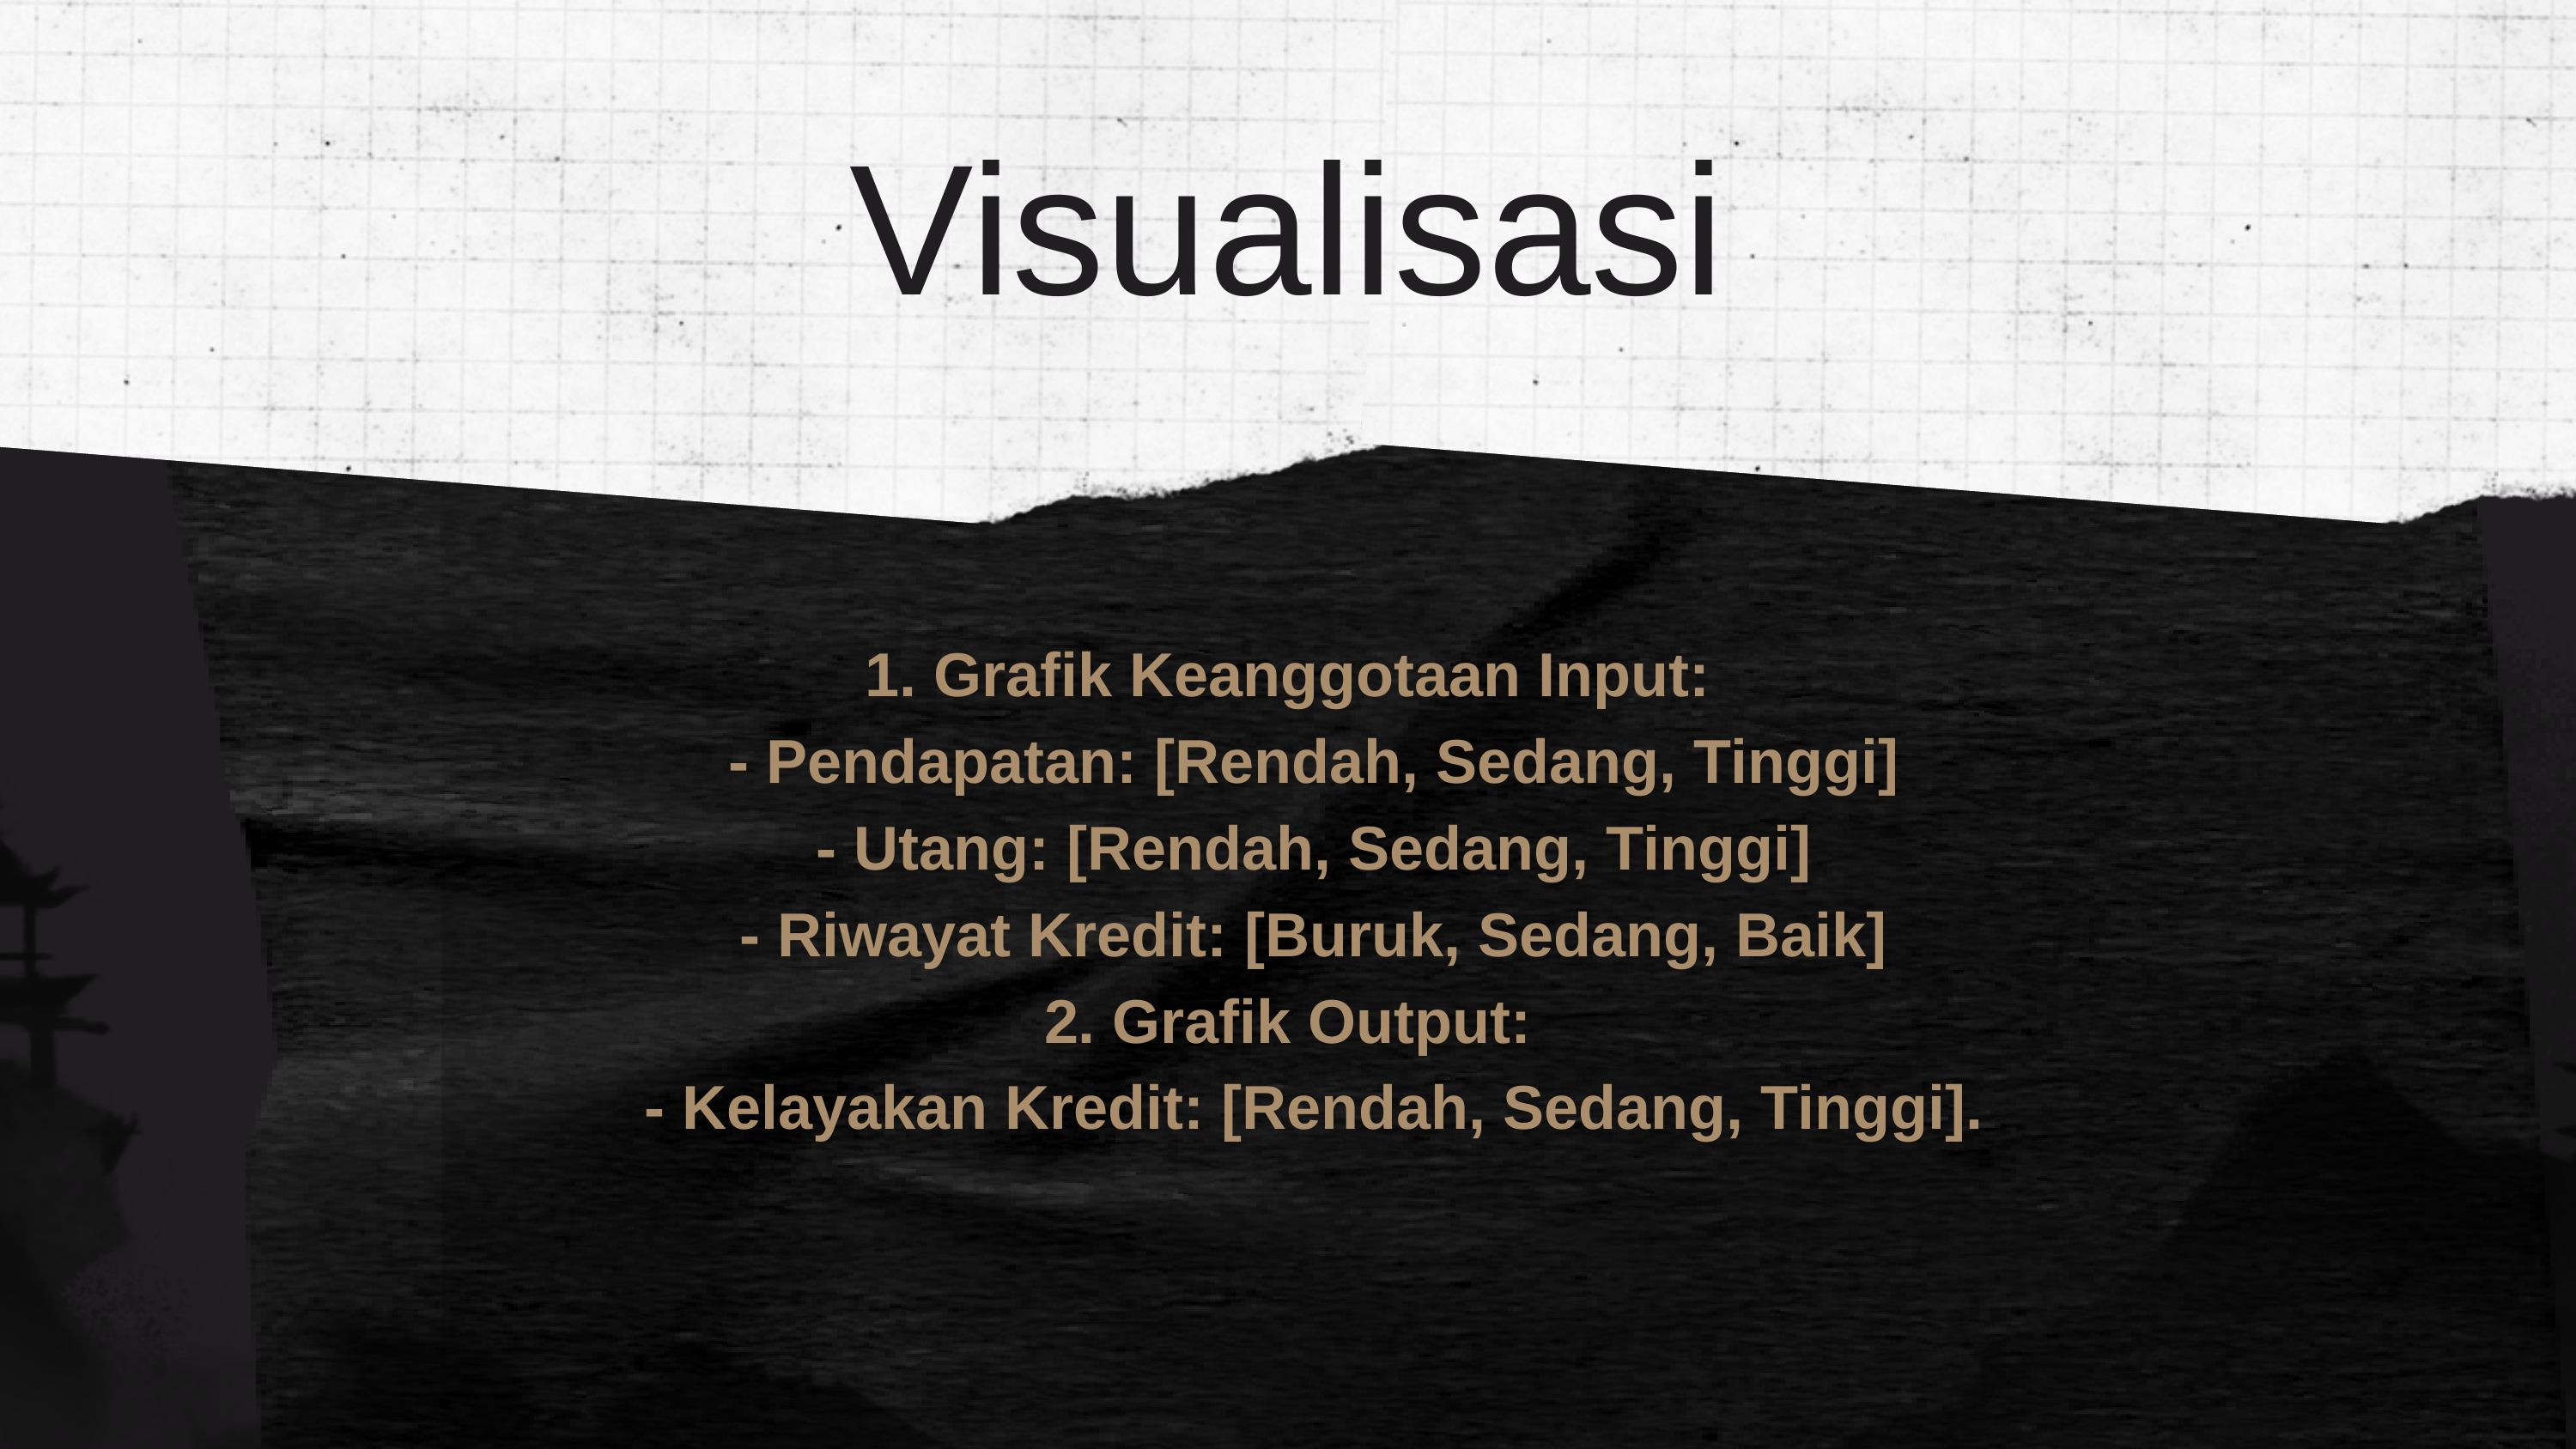

Visualisasi

1. Grafik Keanggotaan Input:
   - Pendapatan: [Rendah, Sedang, Tinggi]
   - Utang: [Rendah, Sedang, Tinggi]
   - Riwayat Kredit: [Buruk, Sedang, Baik]
2. Grafik Output:
   - Kelayakan Kredit: [Rendah, Sedang, Tinggi].